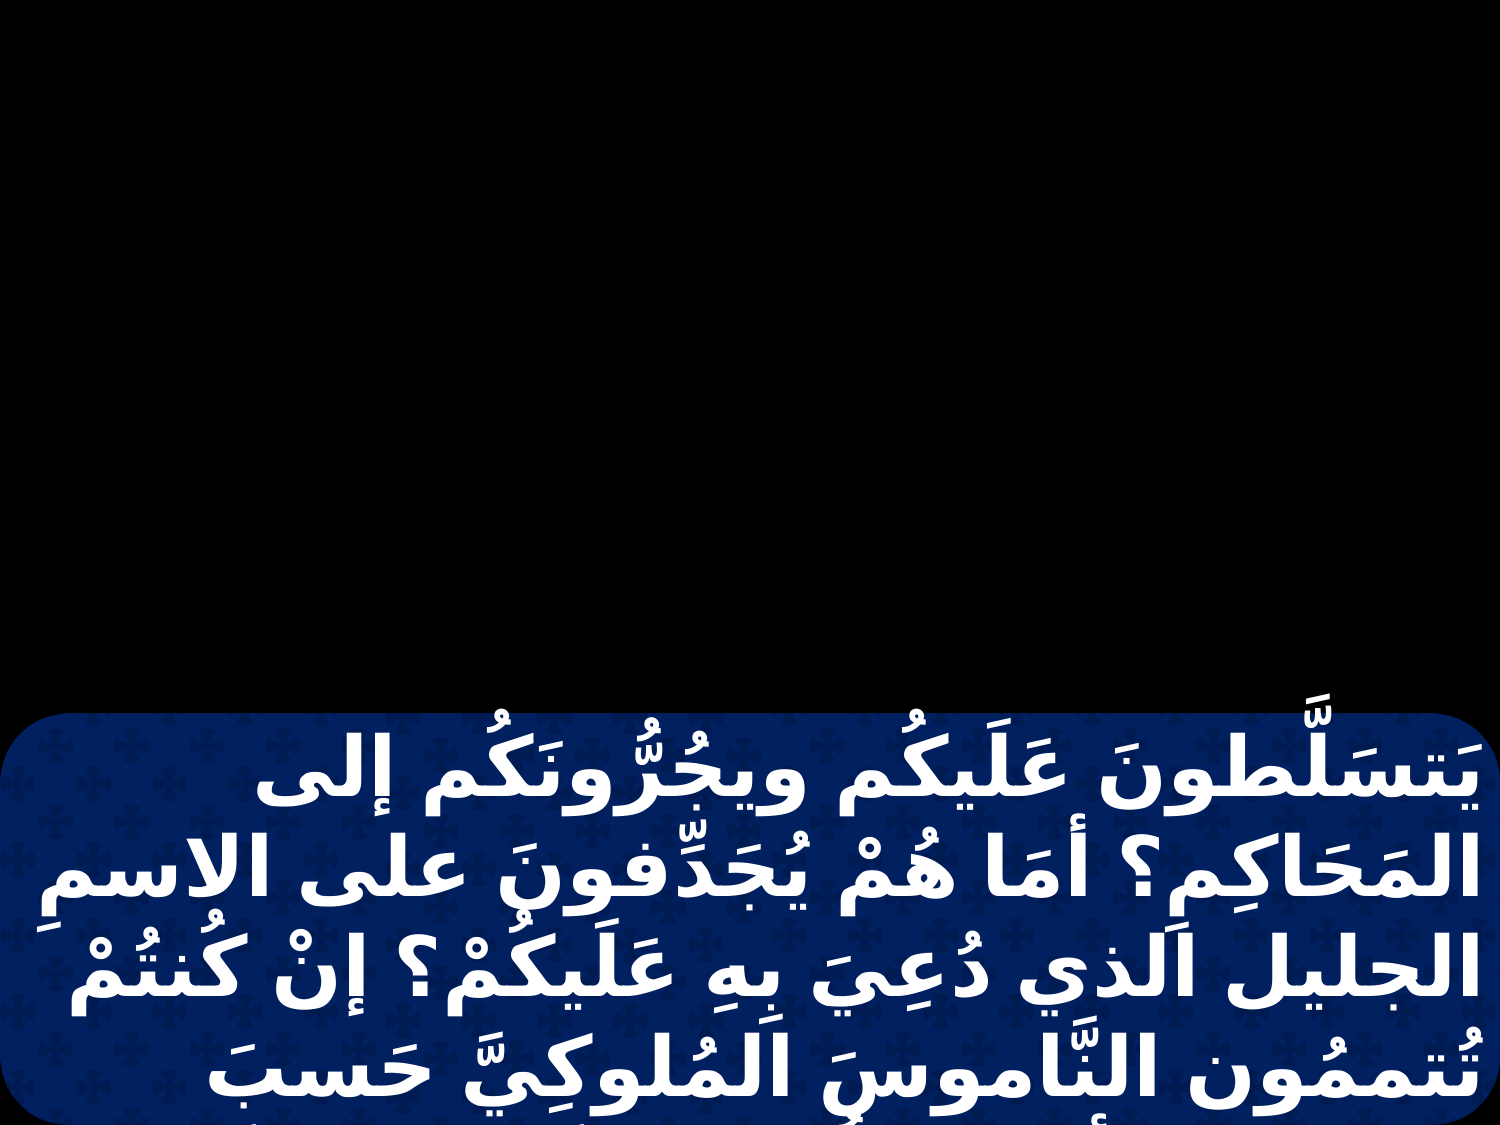

يَتسَلَّطونَ عَلَيكُم ويجُرُّونَكُم إلى المَحَاكِمِ؟ أمَا هُمْ يُجَدِّفونَ على الاسمِ الجليل الذي دُعِيَ بِهِ عَلَيكُمْ؟ إنْ كُنتُمْ تُتممُون النَّاموسَ المُلوكِيَّ حَسبَ الكتابِ: " أن تُحِبُّ قَرِيبَكَ كنَفسِكَ ". فَحسناً تَفعَلونَ.